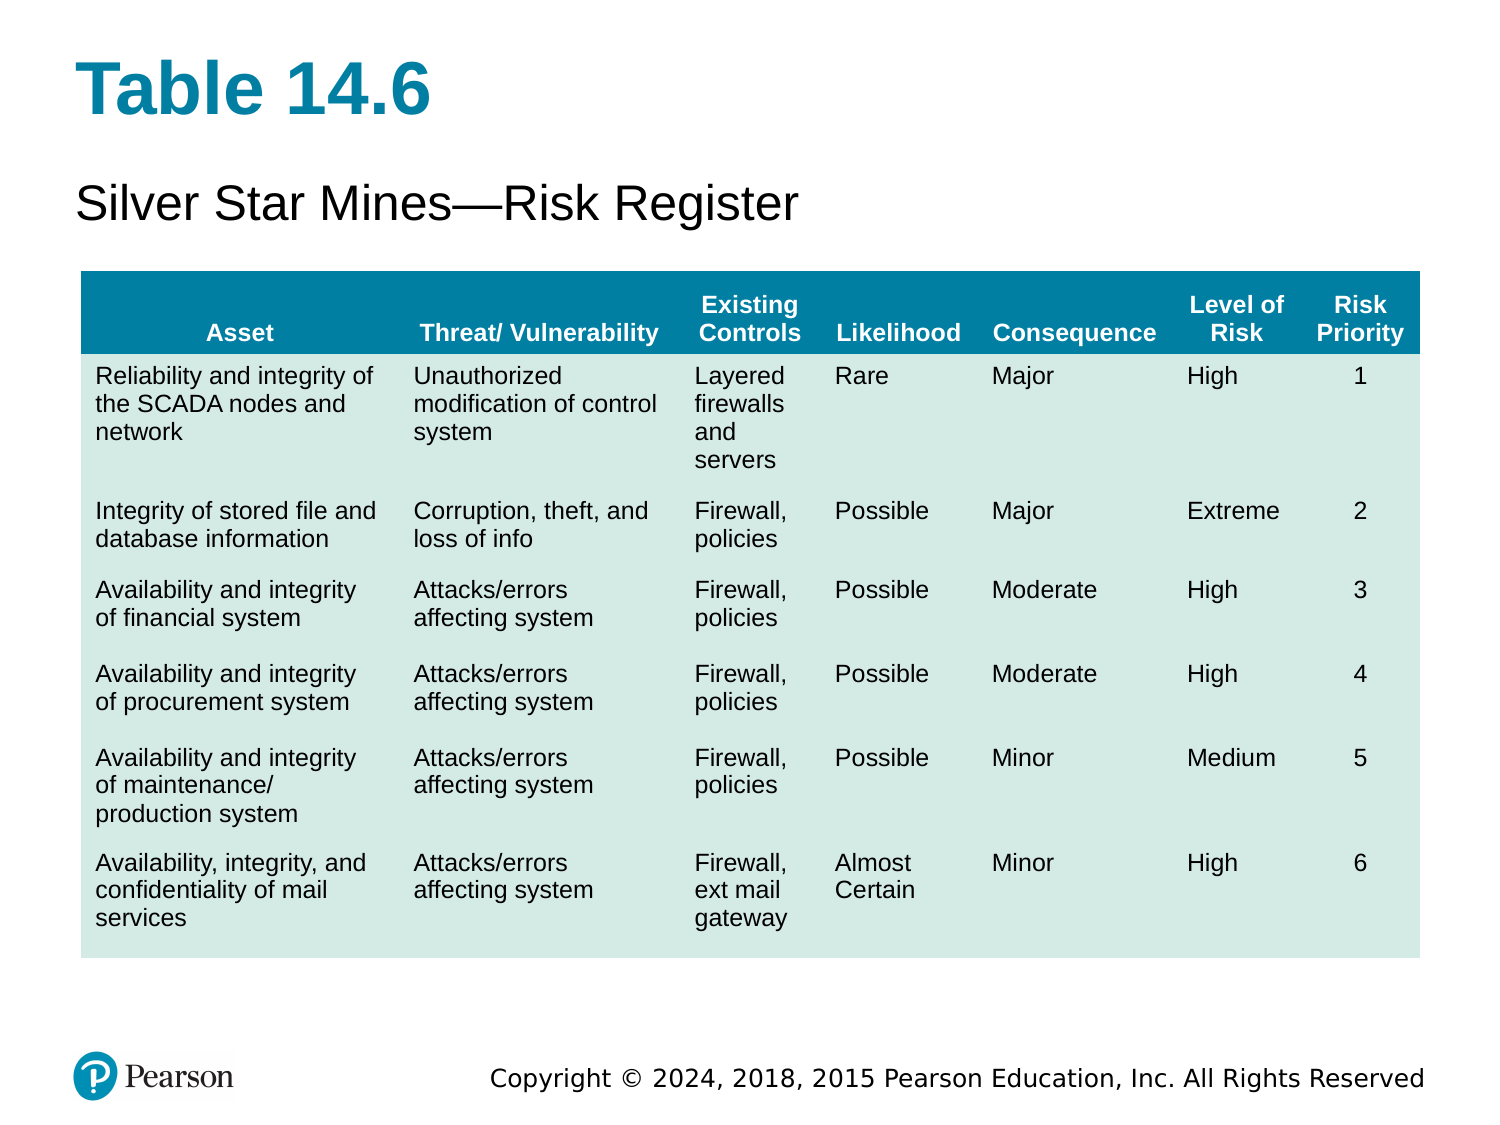

# Table 14.6
Silver Star Mines—Risk Register
| Asset | Threat/ Vulnerability | Existing Controls | Likelihood | Consequence | Level of Risk | Risk Priority |
| --- | --- | --- | --- | --- | --- | --- |
| Reliability and integrity of the SCADA nodes and network | Unauthorized modification of control system | Layered firewalls and servers | Rare | Major | High | 1 |
| Integrity of stored file and database information | Corruption, theft, and loss of info | Firewall, policies | Possible | Major | Extreme | 2 |
| Availability and integrity of financial system | Attacks/errors affecting system | Firewall, policies | Possible | Moderate | High | 3 |
| Availability and integrity of procurement system | Attacks/errors affecting system | Firewall, policies | Possible | Moderate | High | 4 |
| Availability and integrity of maintenance/ production system | Attacks/errors affecting system | Firewall, policies | Possible | Minor | Medium | 5 |
| Availability, integrity, and confidentiality of mail services | Attacks/errors affecting system | Firewall, ext mail gateway | Almost Certain | Minor | High | 6 |